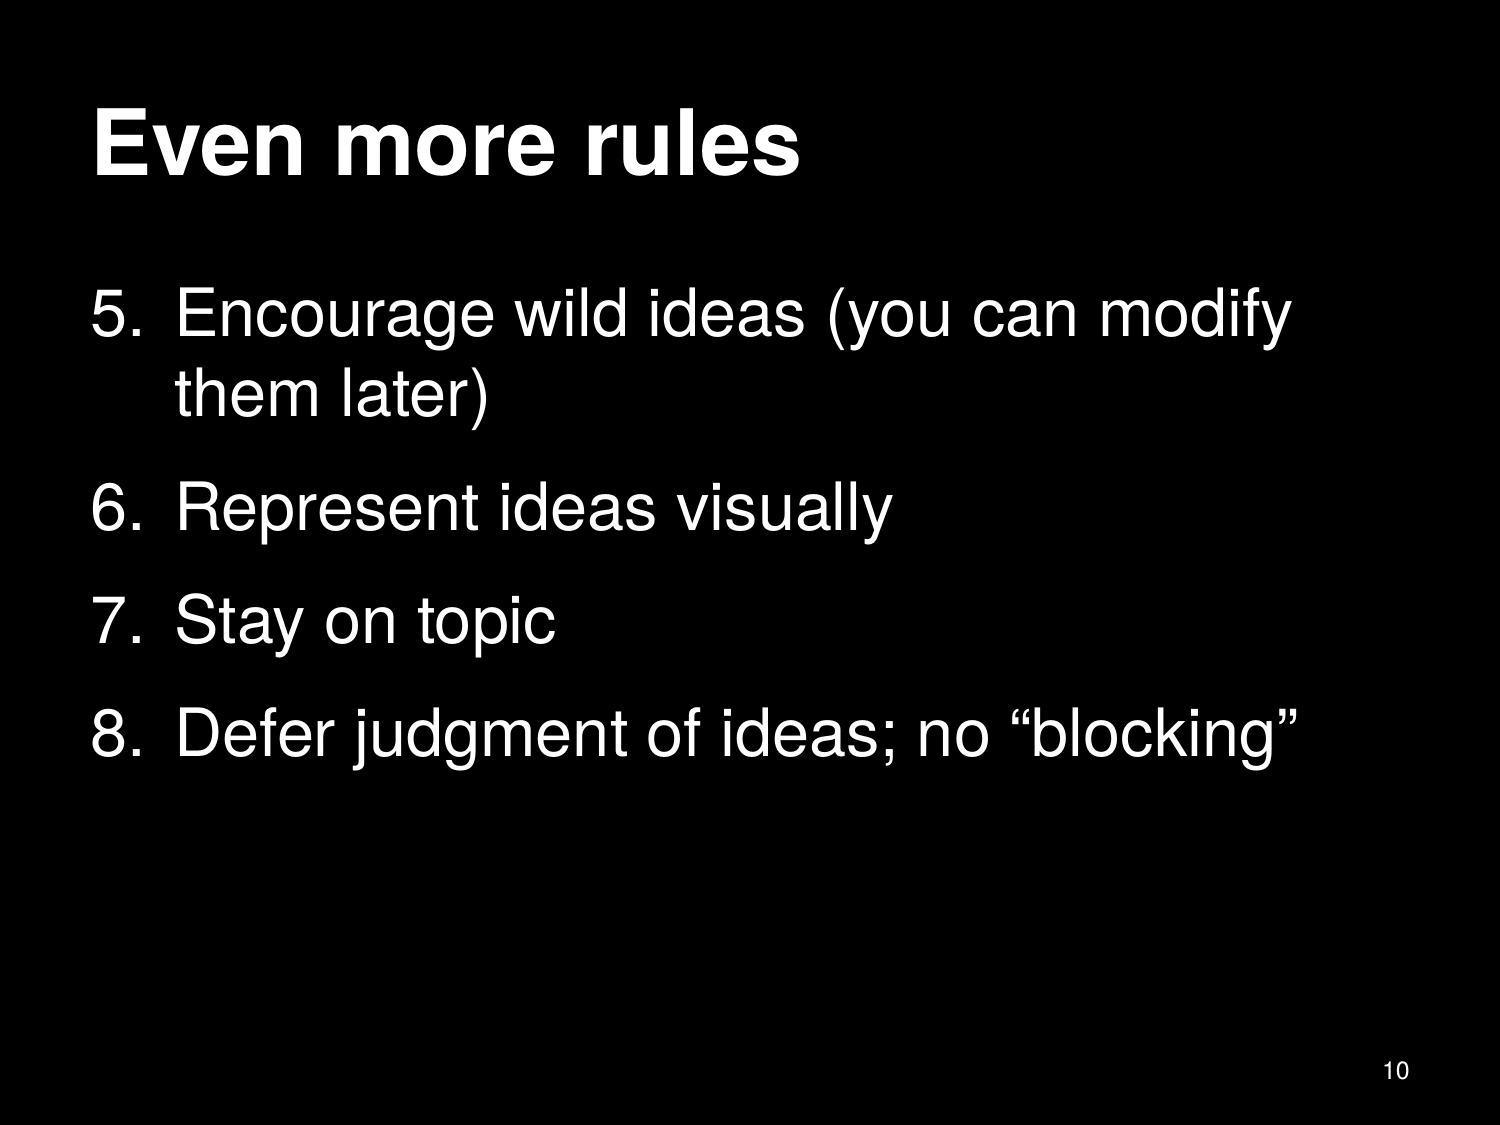

# Even more rules
Encourage wild ideas (you can modify them later)
Represent ideas visually
Stay on topic
Defer judgment of ideas; no “blocking”
10